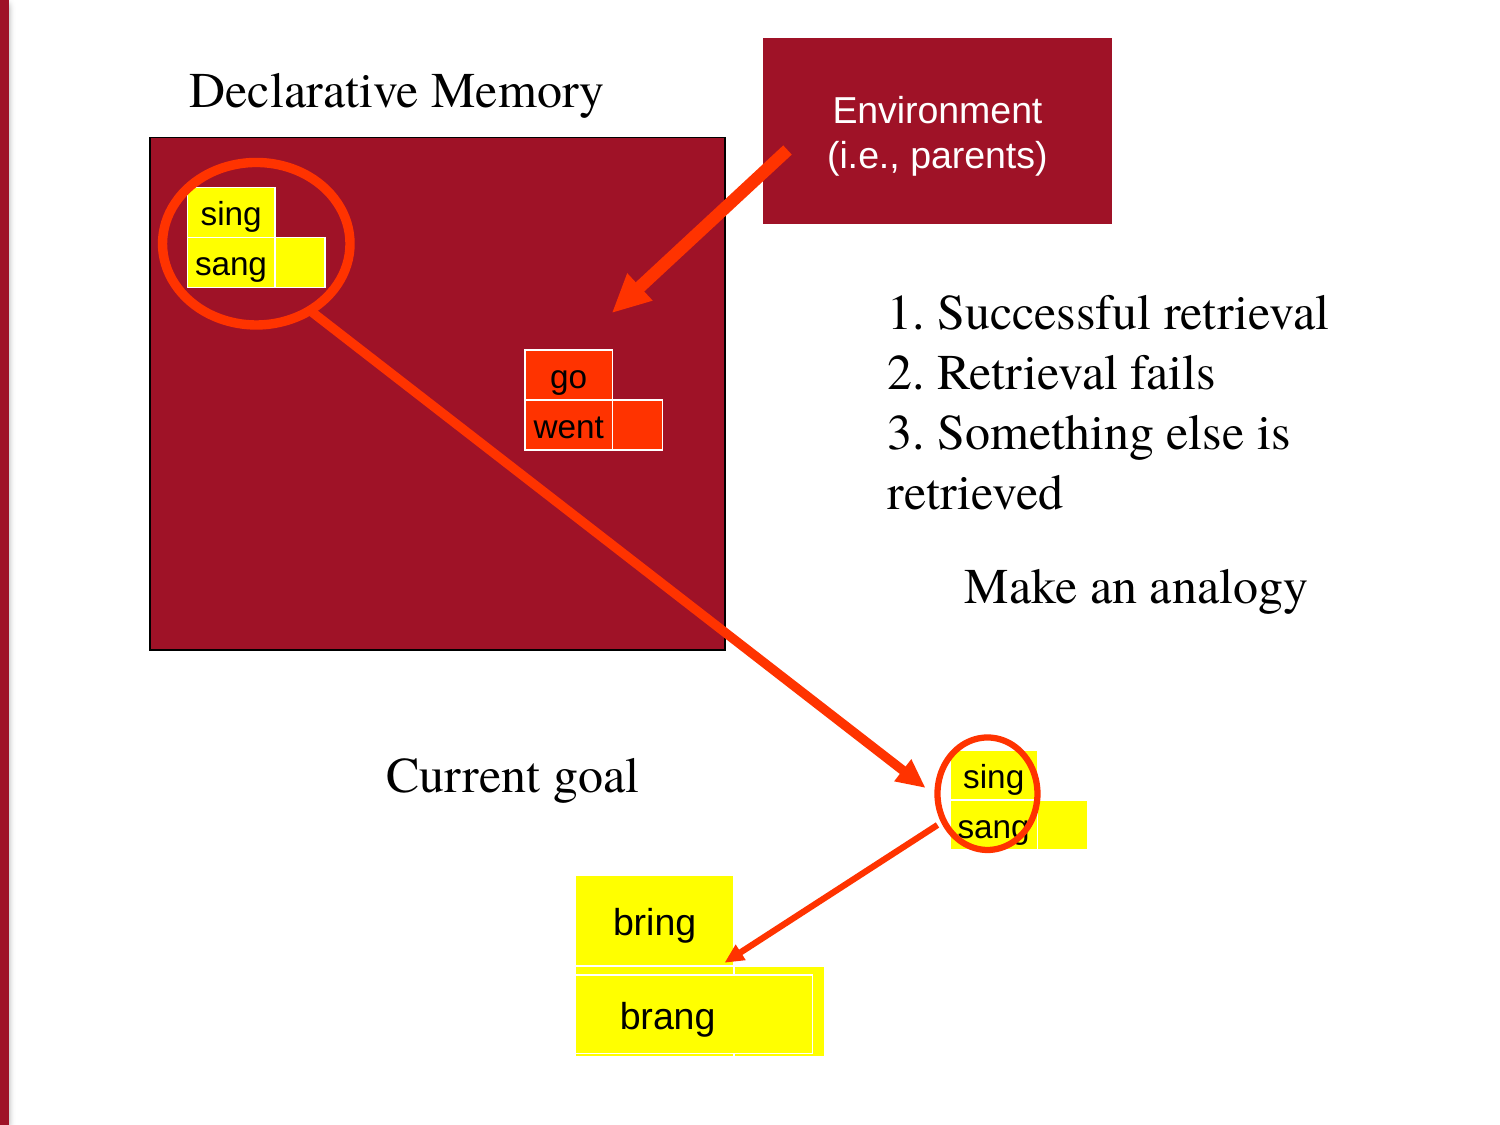

Environment
(i.e., parents)

Declarative Memory

sing
sang

sing
sang

1. Successful retrieval
2. Retrieval fails
3. Something else is
retrieved
go
went

Make an analogy
Current goal
bring
?
 ?

 brang